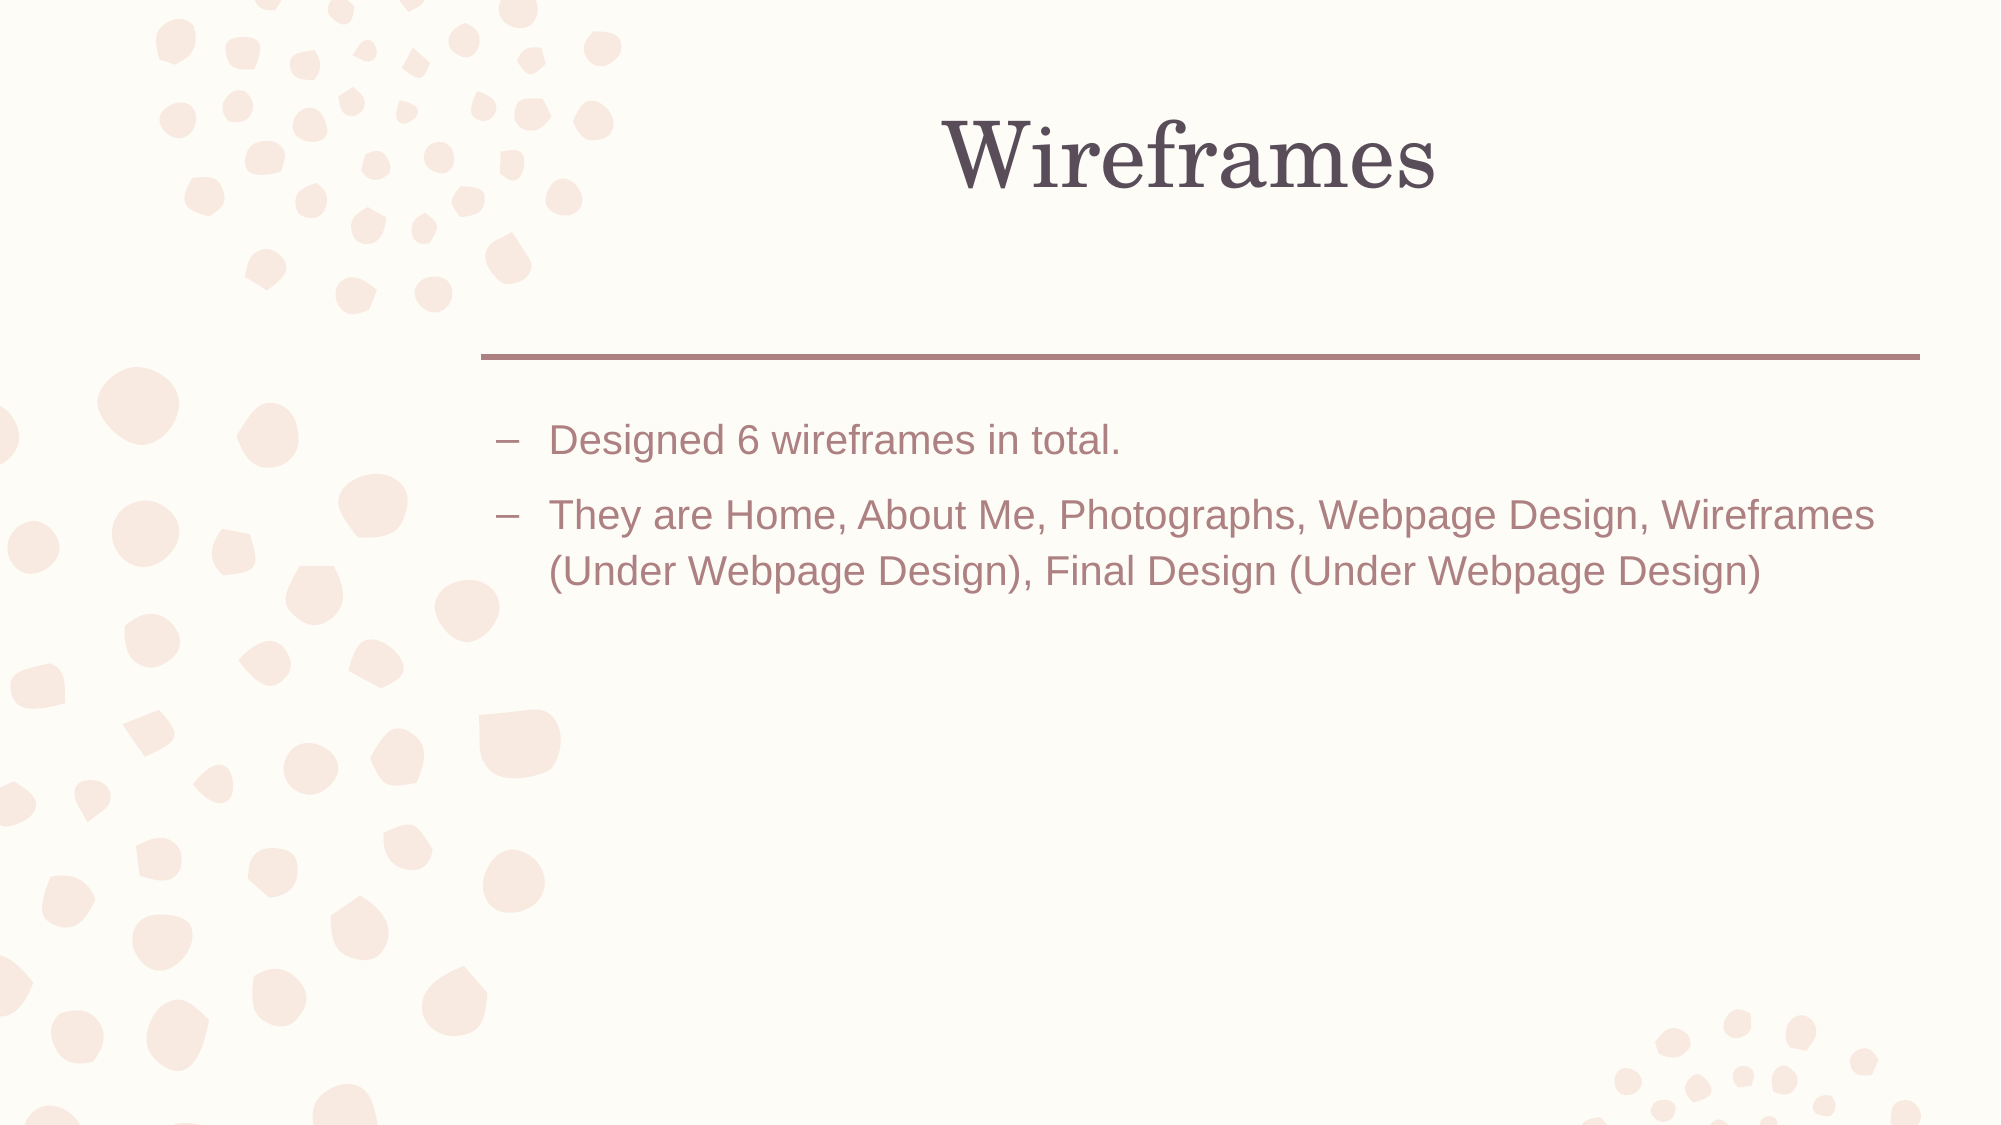

# Wireframes
Designed 6 wireframes in total.
They are Home, About Me, Photographs, Webpage Design, Wireframes (Under Webpage Design), Final Design (Under Webpage Design)